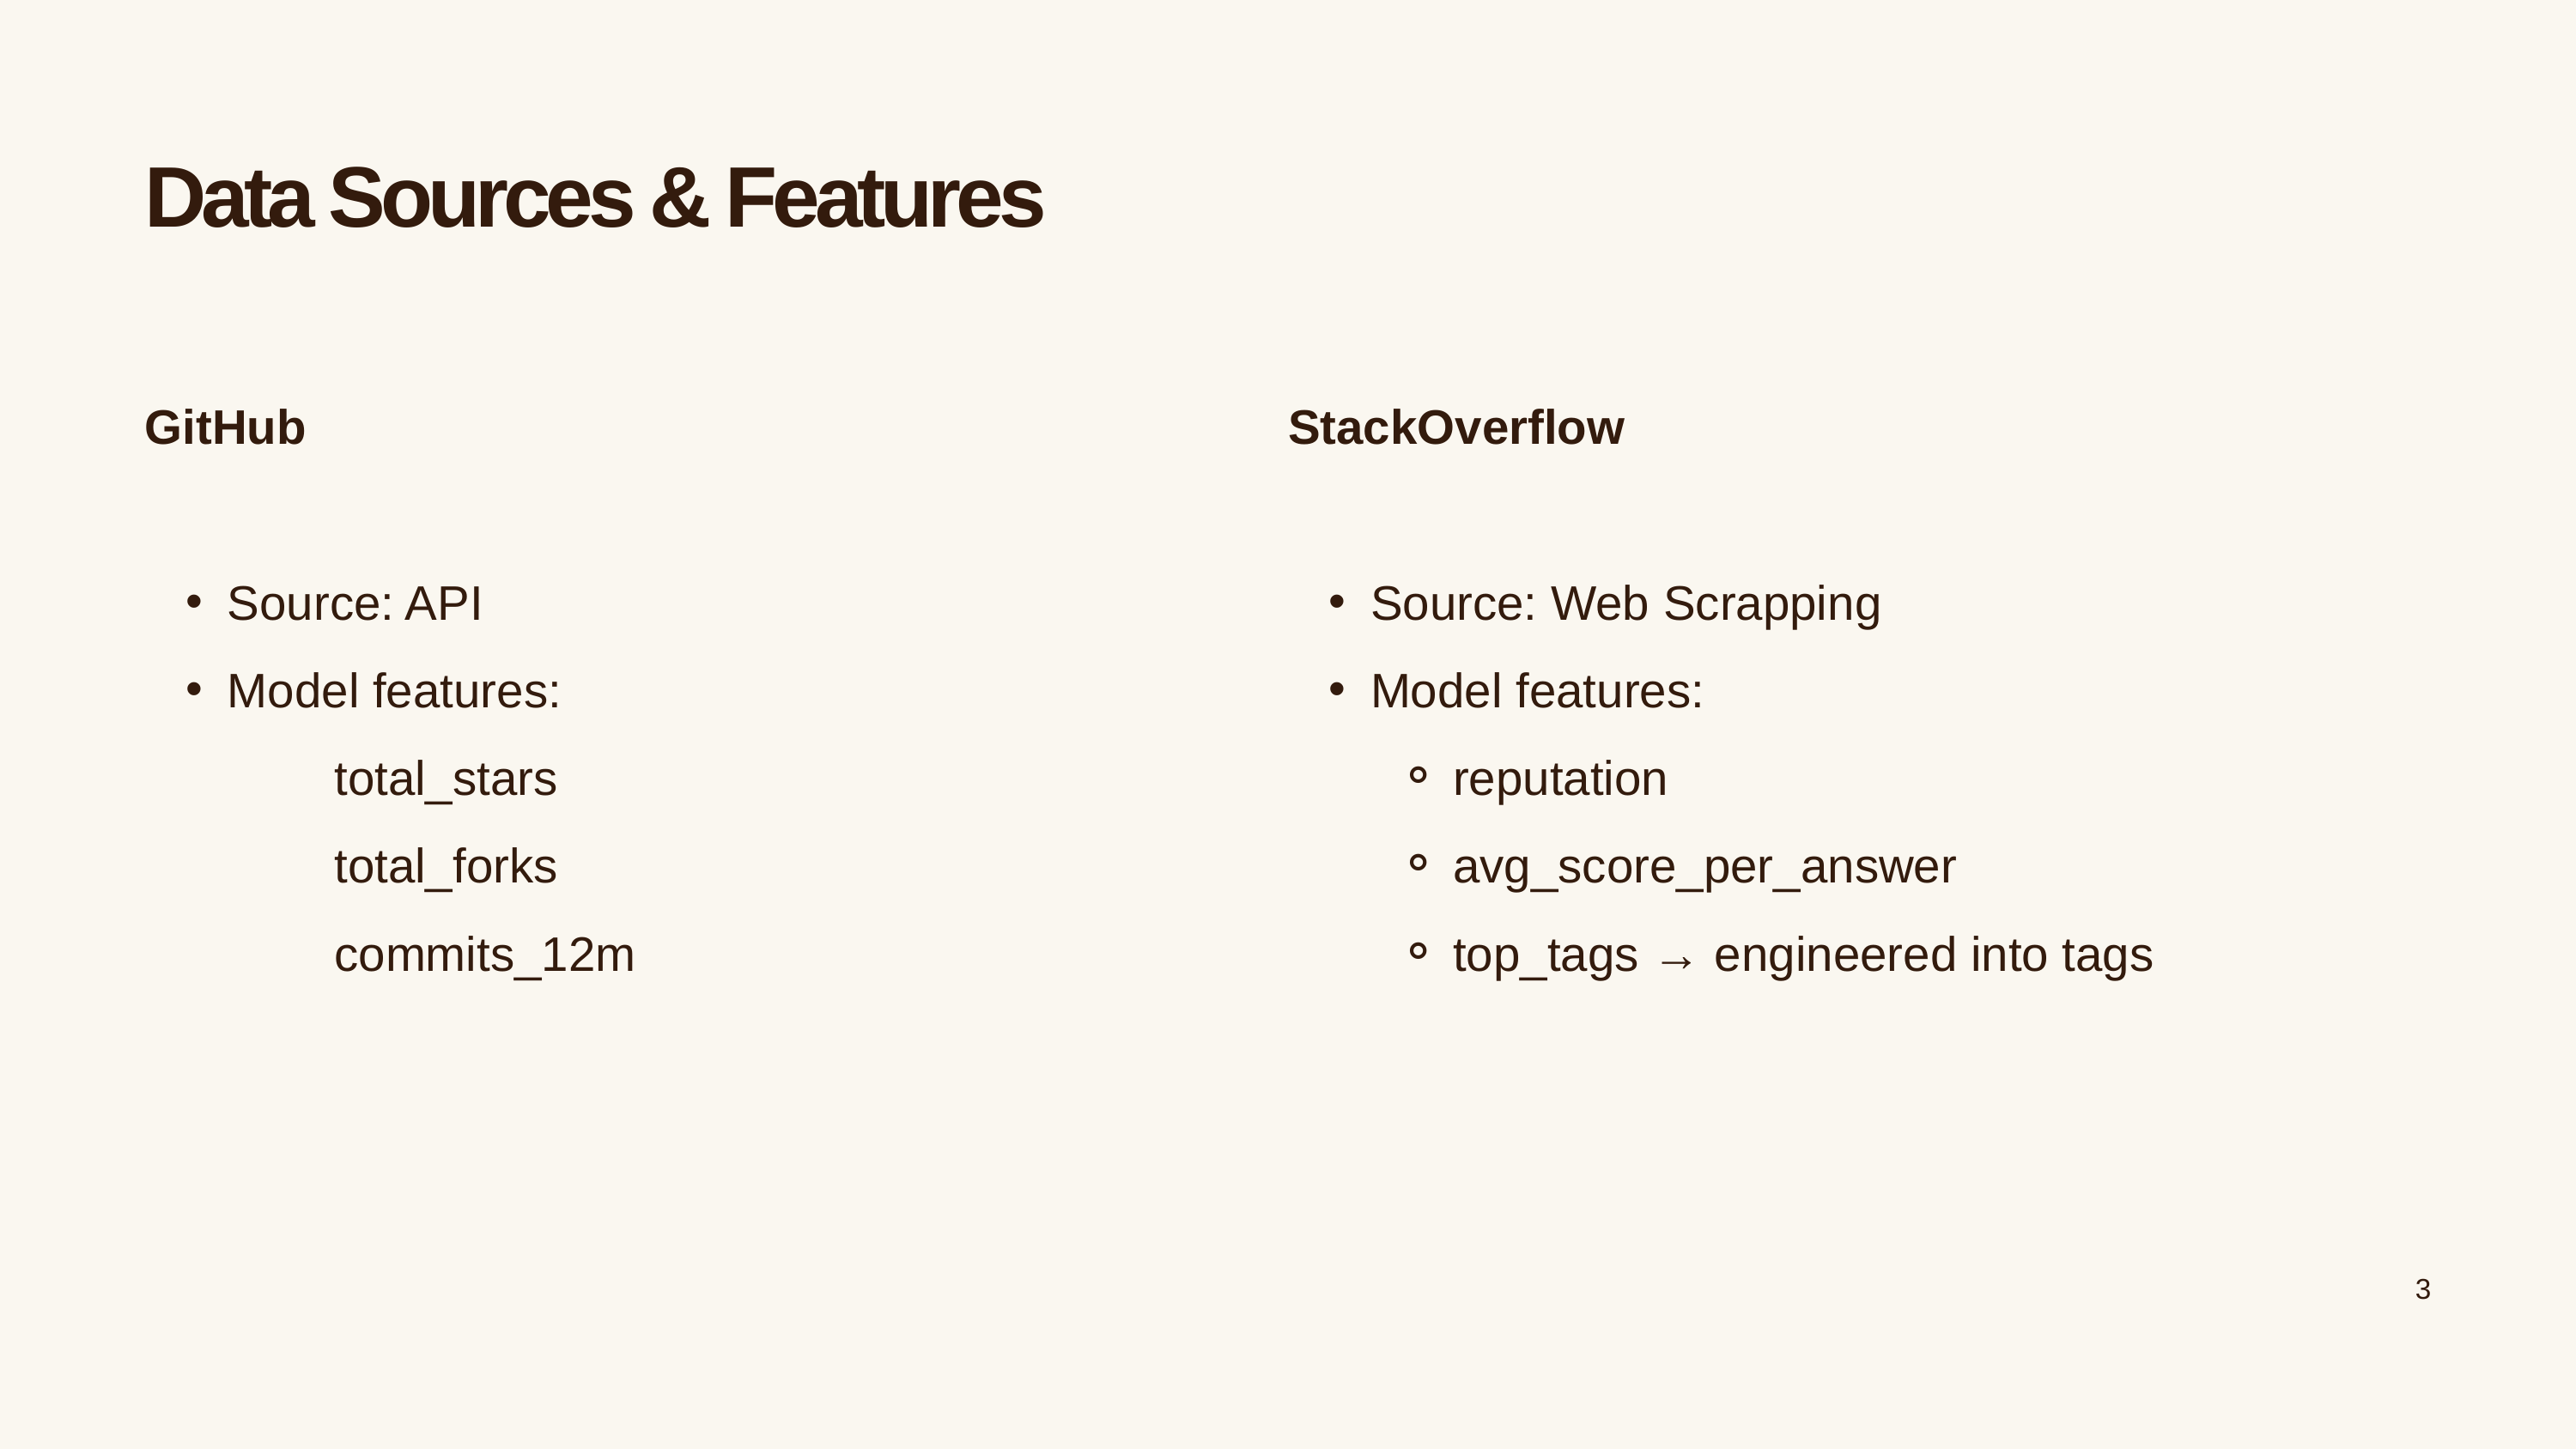

Data Sources & Features

GitHub

Source: API
Model features:
              total_stars
              total_forks
              commits_12m

StackOverflow

Source: Web Scrapping
Model features:
reputation
avg_score_per_answer
top_tags → engineered into tags

3